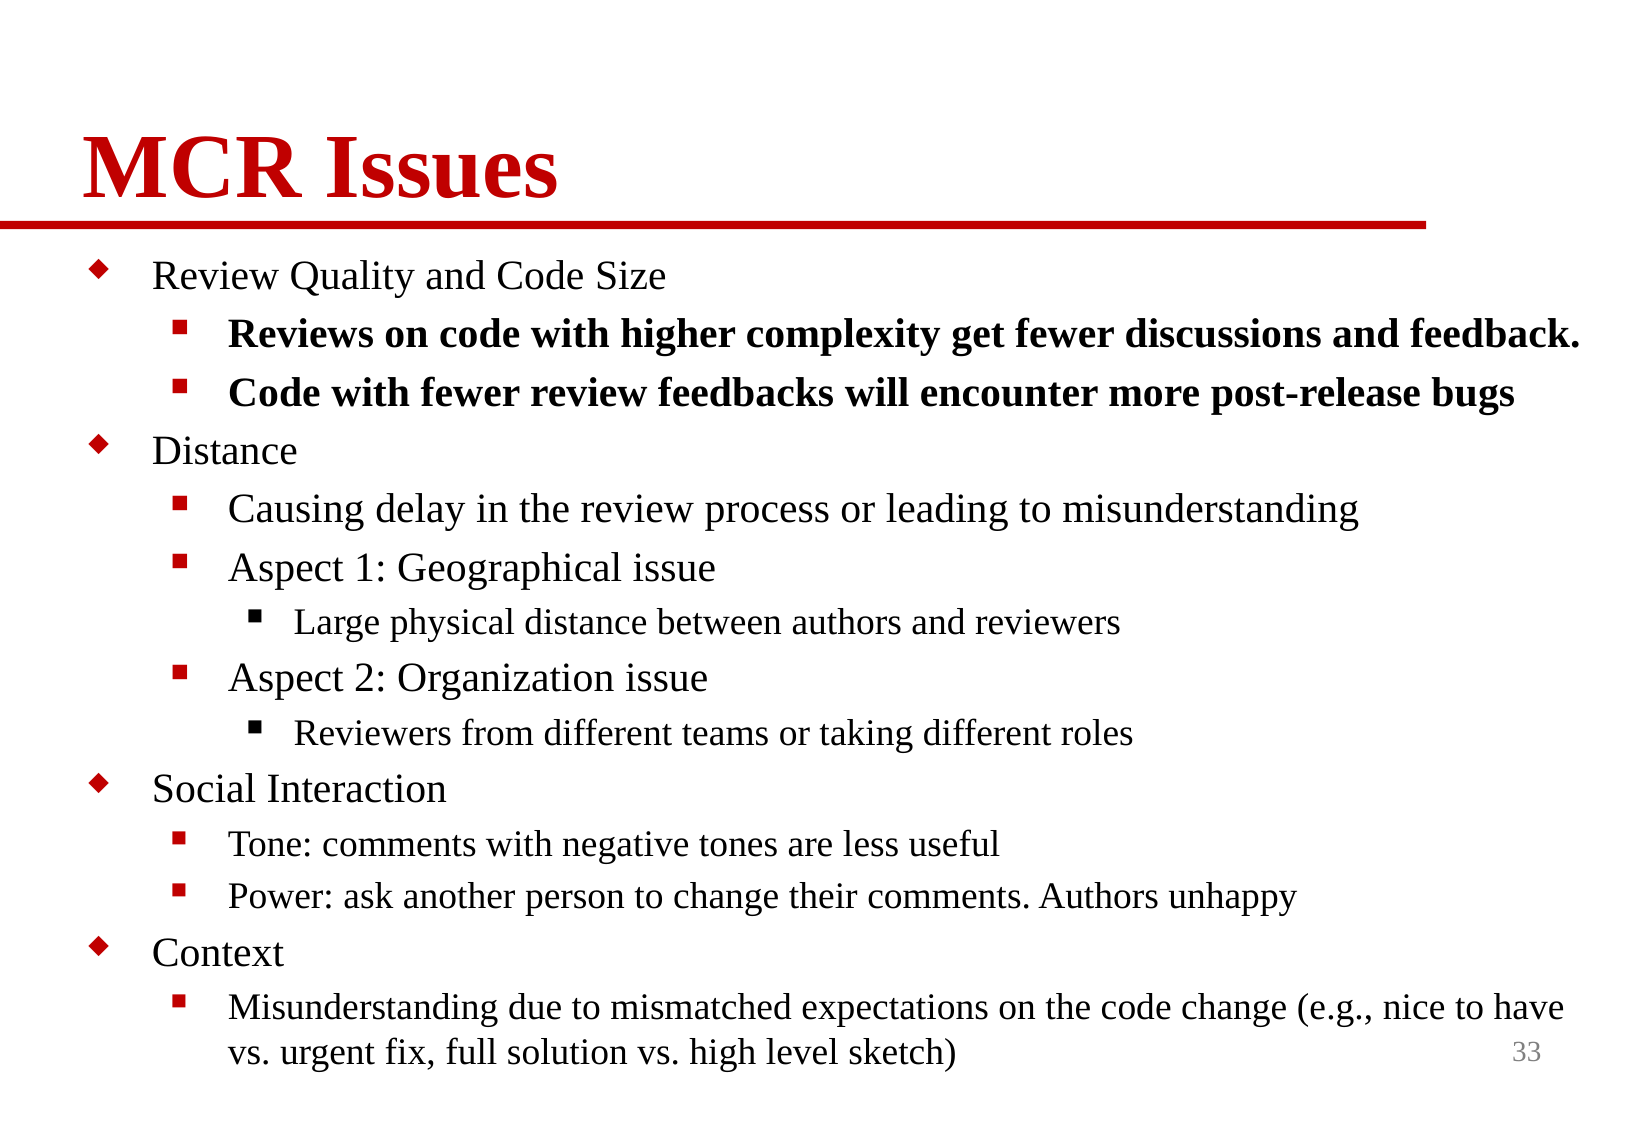

# MCR Issues
Review Quality and Code Size
Reviews on code with higher complexity get fewer discussions and feedback.
Code with fewer review feedbacks will encounter more post-release bugs
Distance
Causing delay in the review process or leading to misunderstanding
Aspect 1: Geographical issue
Large physical distance between authors and reviewers
Aspect 2: Organization issue
Reviewers from different teams or taking different roles
Social Interaction
Tone: comments with negative tones are less useful
Power: ask another person to change their comments. Authors unhappy
Context
Misunderstanding due to mismatched expectations on the code change (e.g., nice to have vs. urgent fix, full solution vs. high level sketch)

33